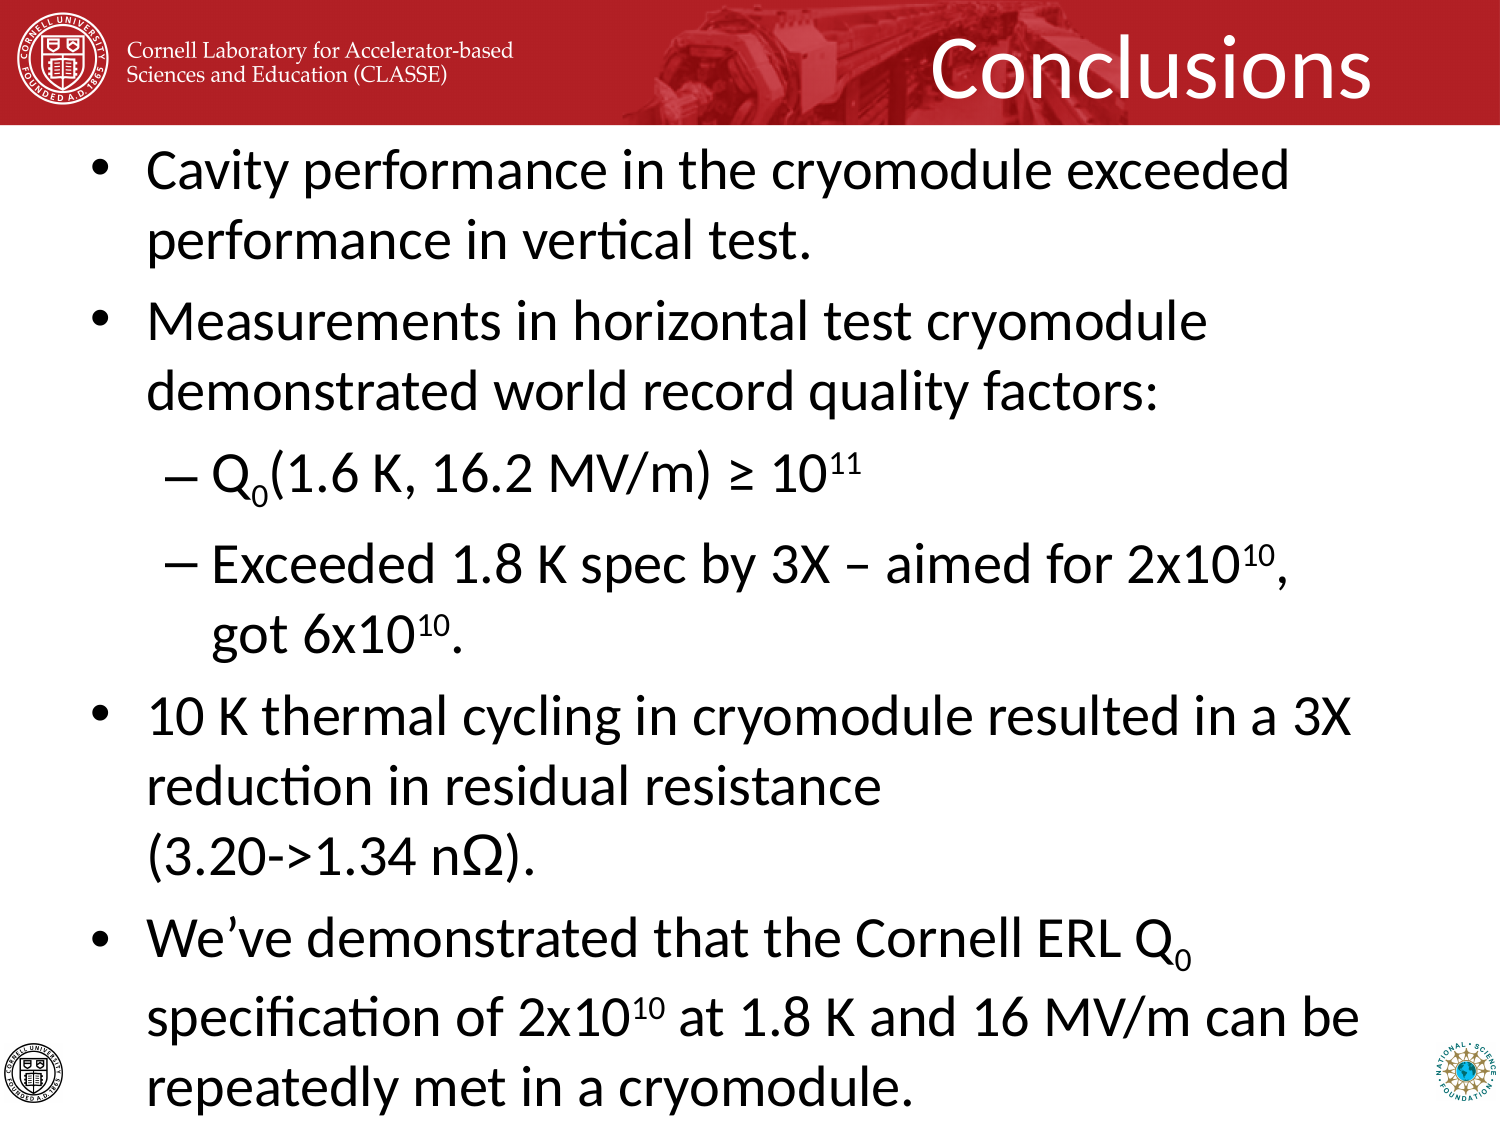

# Conclusions
Cavity performance in the cryomodule exceeded performance in vertical test.
Measurements in horizontal test cryomodule demonstrated world record quality factors:
Q0(1.6 K, 16.2 MV/m) ≥ 1011
Exceeded 1.8 K spec by 3X – aimed for 2x1010,
got 6x1010.
10 K thermal cycling in cryomodule resulted in a 3X reduction in residual resistance
(3.20->1.34 nΩ).
We’ve demonstrated that the Cornell ERL Q0 specification of 2x1010 at 1.8 K and 16 MV/m can be repeatedly met in a cryomodule.